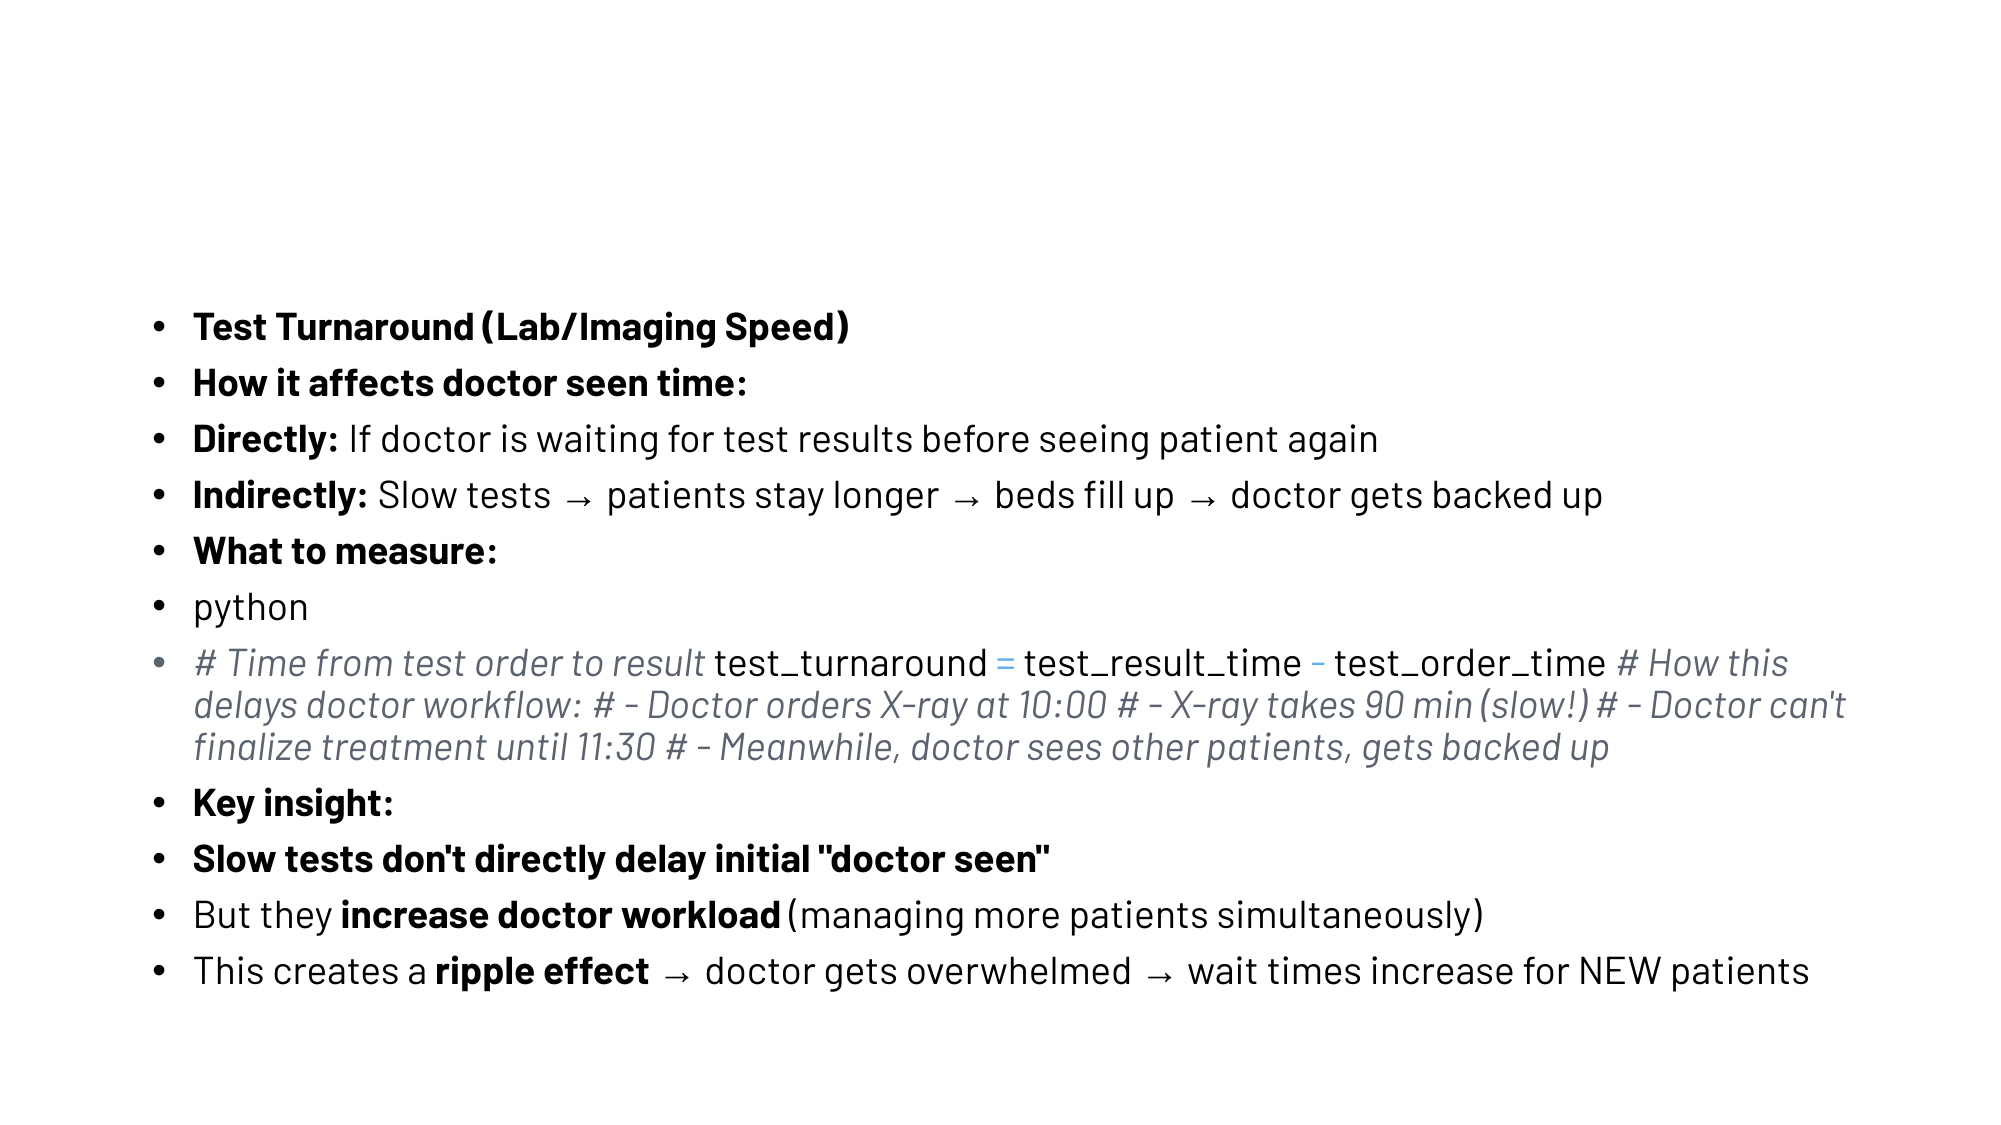

#
Test Turnaround (Lab/Imaging Speed)
How it affects doctor seen time:
Directly: If doctor is waiting for test results before seeing patient again
Indirectly: Slow tests → patients stay longer → beds fill up → doctor gets backed up
What to measure:
python
# Time from test order to result test_turnaround = test_result_time - test_order_time # How this delays doctor workflow: # - Doctor orders X-ray at 10:00 # - X-ray takes 90 min (slow!) # - Doctor can't finalize treatment until 11:30 # - Meanwhile, doctor sees other patients, gets backed up
Key insight:
Slow tests don't directly delay initial "doctor seen"
But they increase doctor workload (managing more patients simultaneously)
This creates a ripple effect → doctor gets overwhelmed → wait times increase for NEW patients